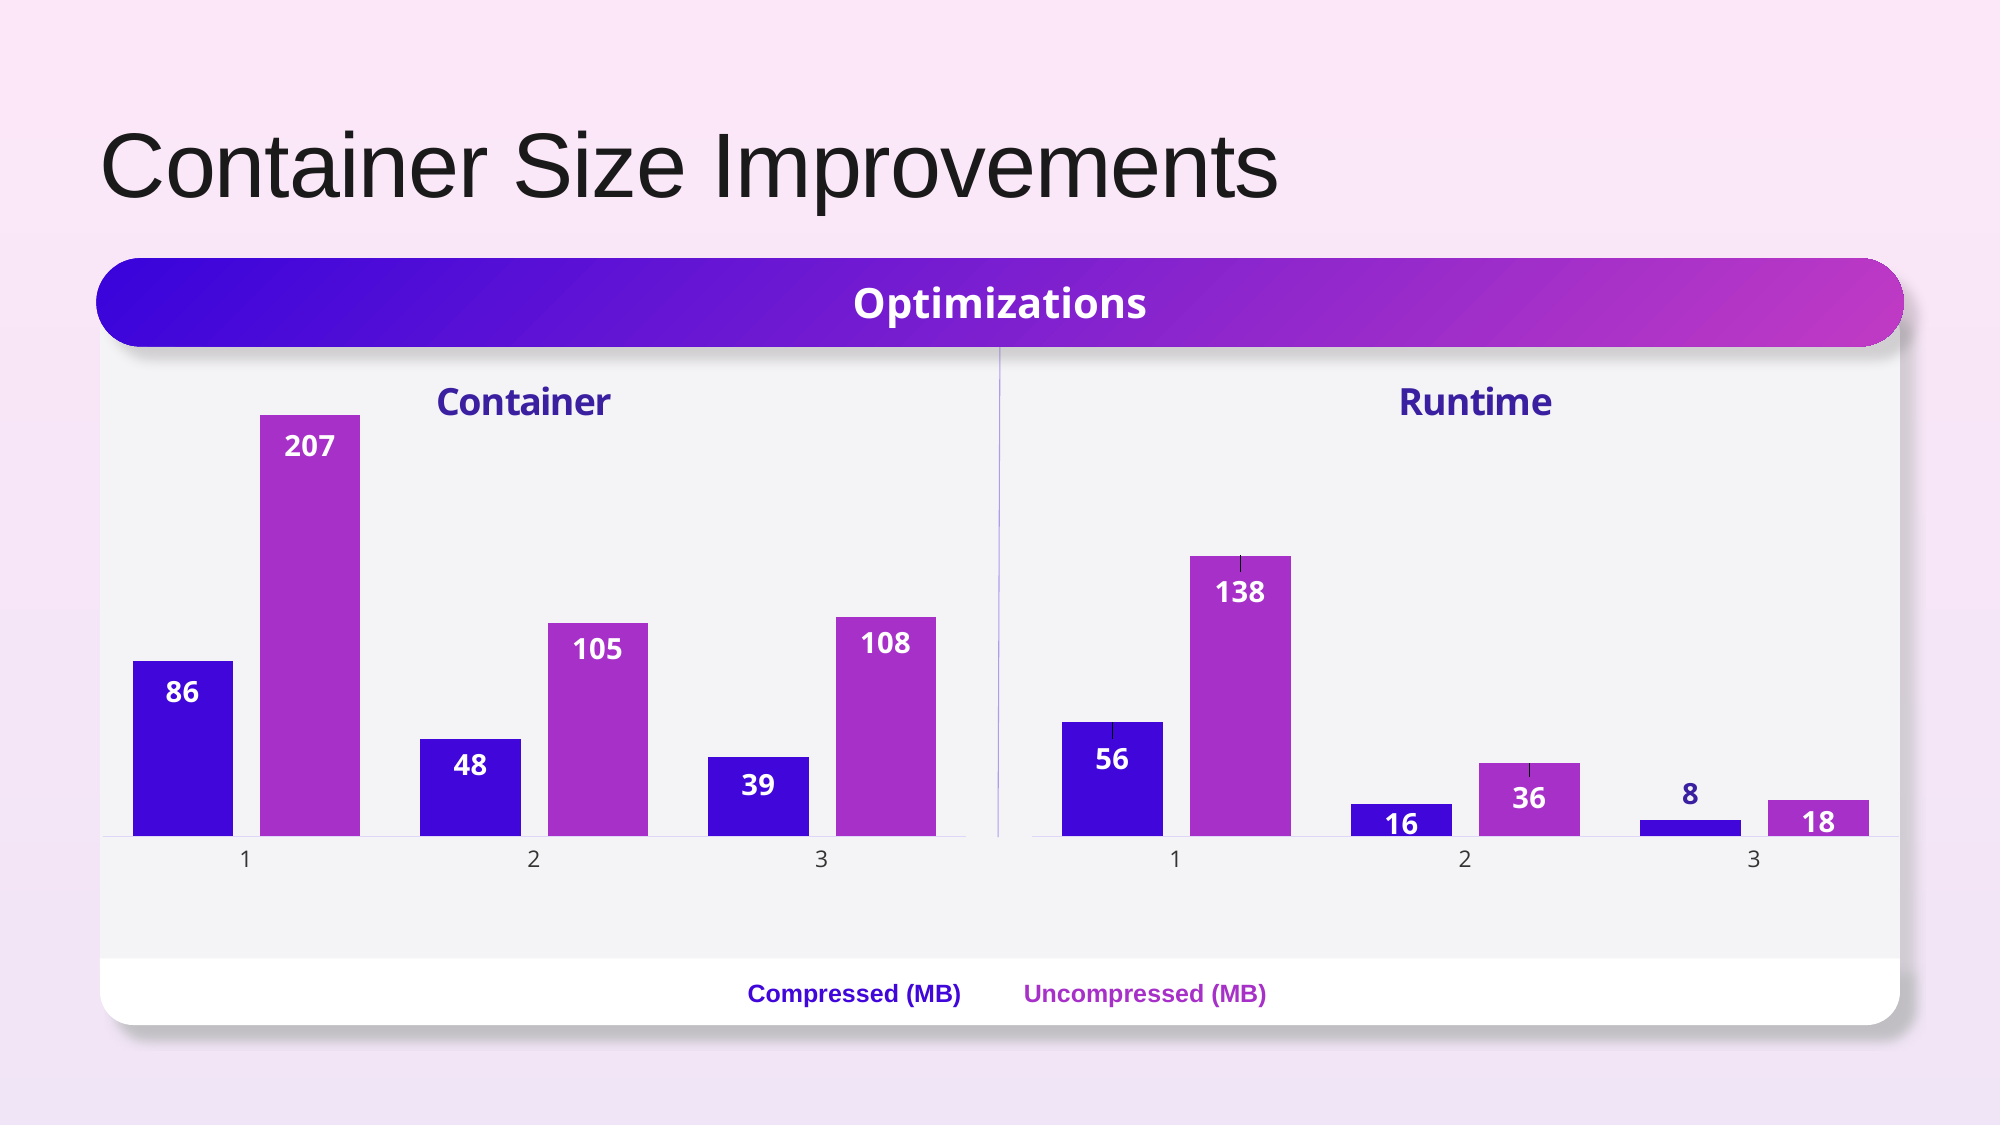

# Container Size Improvements

### Chart: Container

| Category |  |  |
|---|---|---|

### Chart: Runtime

| Category |  |  |
|---|---|---|

Compressed (MB)
Uncompressed (MB)
Optimizations